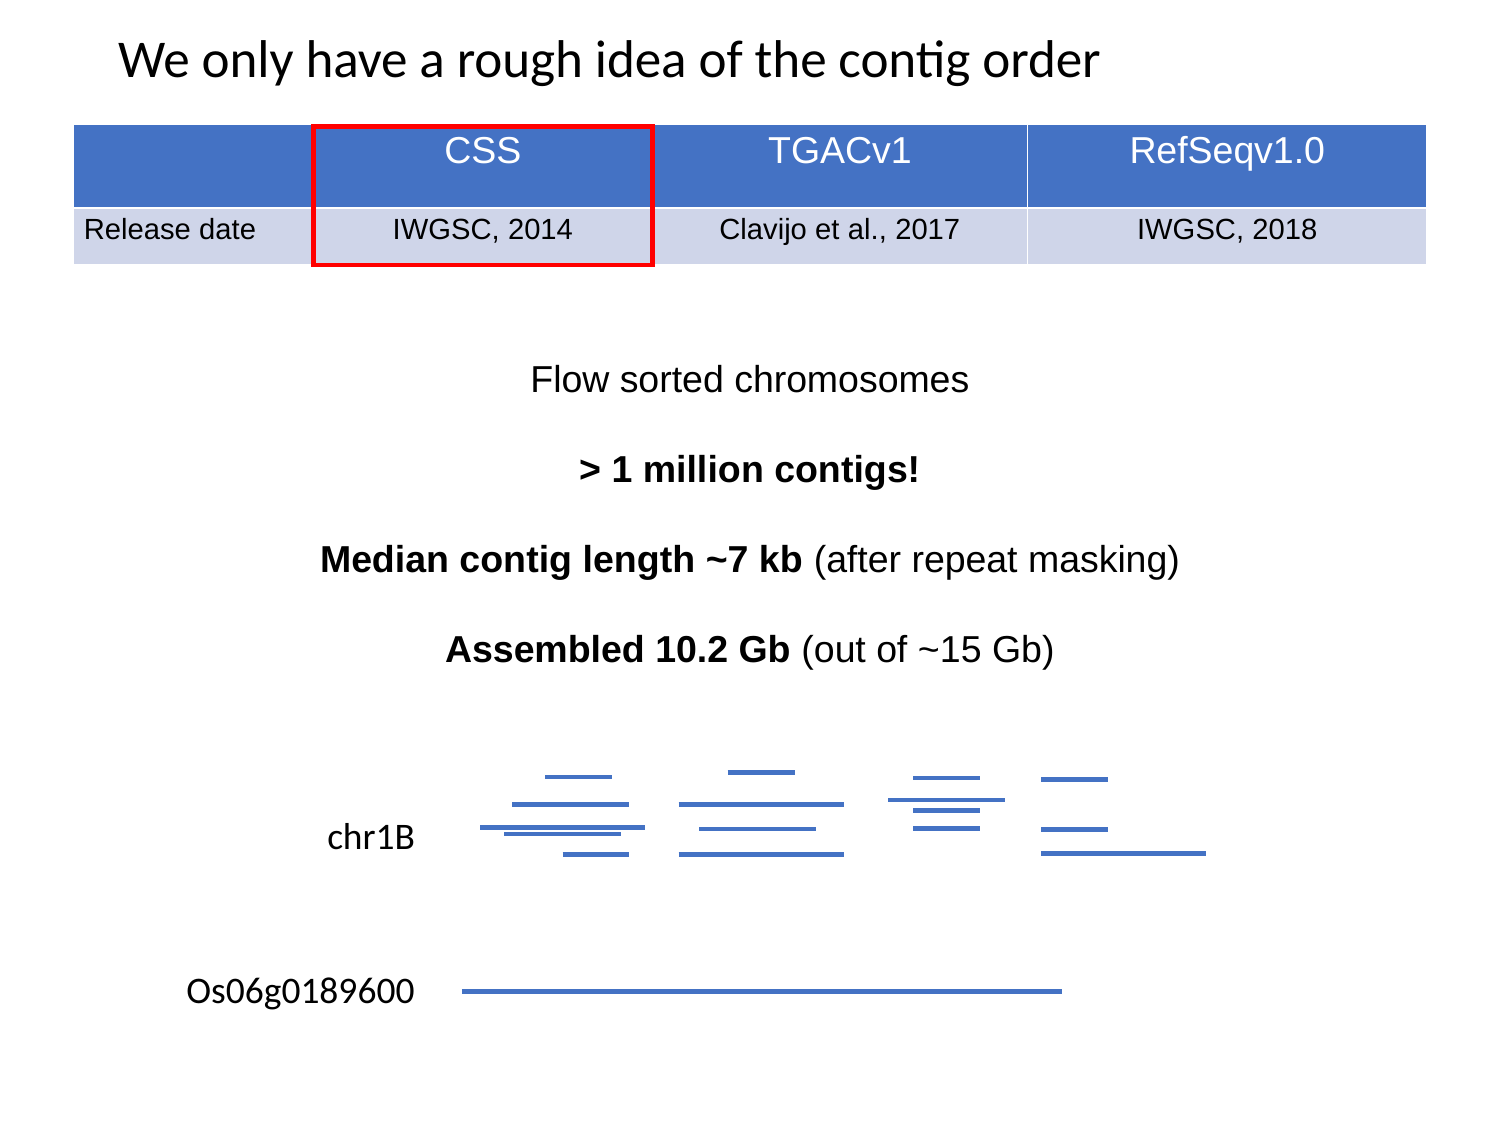

# We only have a rough idea of the contig order
|  | CSS | TGACv1 | RefSeqv1.0 |
| --- | --- | --- | --- |
| Release date | IWGSC, 2014 | Clavijo et al., 2017 | IWGSC, 2018 |

Flow sorted chromosomes

> 1 million contigs!

Median contig length ~7 kb (after repeat masking)

Assembled 10.2 Gb (out of ~15 Gb)
chr1B
Os06g0189600